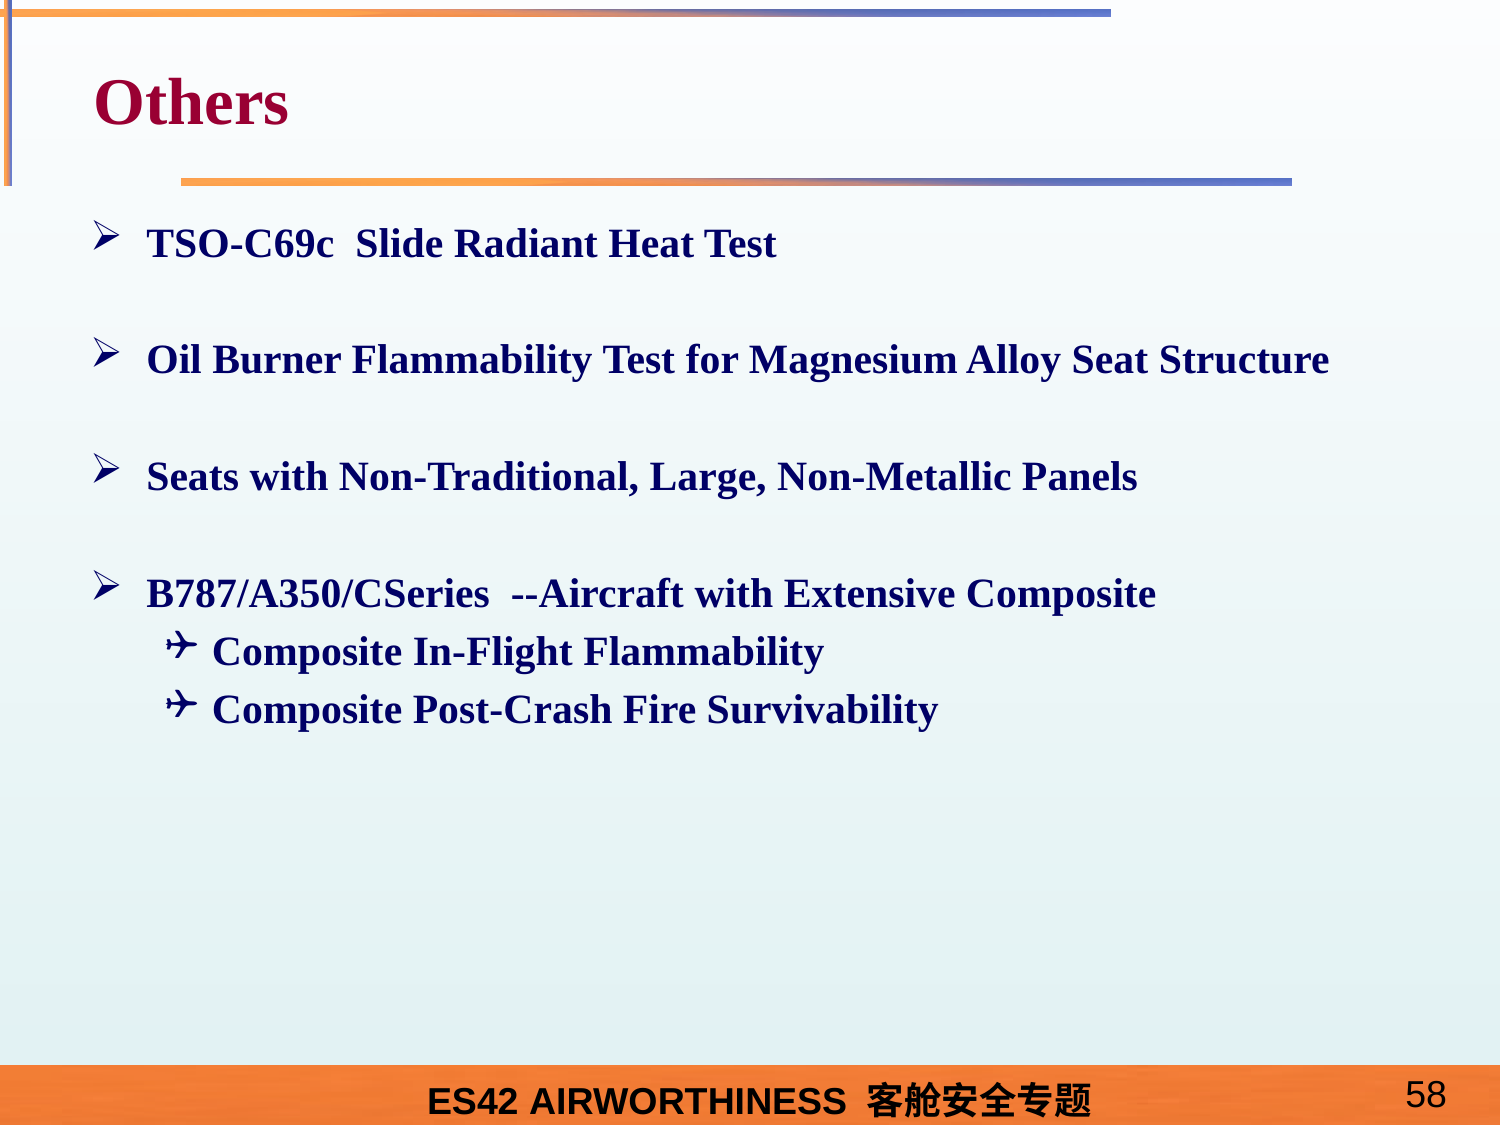

# Others
TSO-C69c  Slide Radiant Heat Test

Oil Burner Flammability Test for Magnesium Alloy Seat Structure

Seats with Non-Traditional, Large, Non-Metallic Panels

B787/A350/CSeries  --Aircraft with Extensive Composite
Composite In-Flight Flammability
Composite Post-Crash Fire Survivability